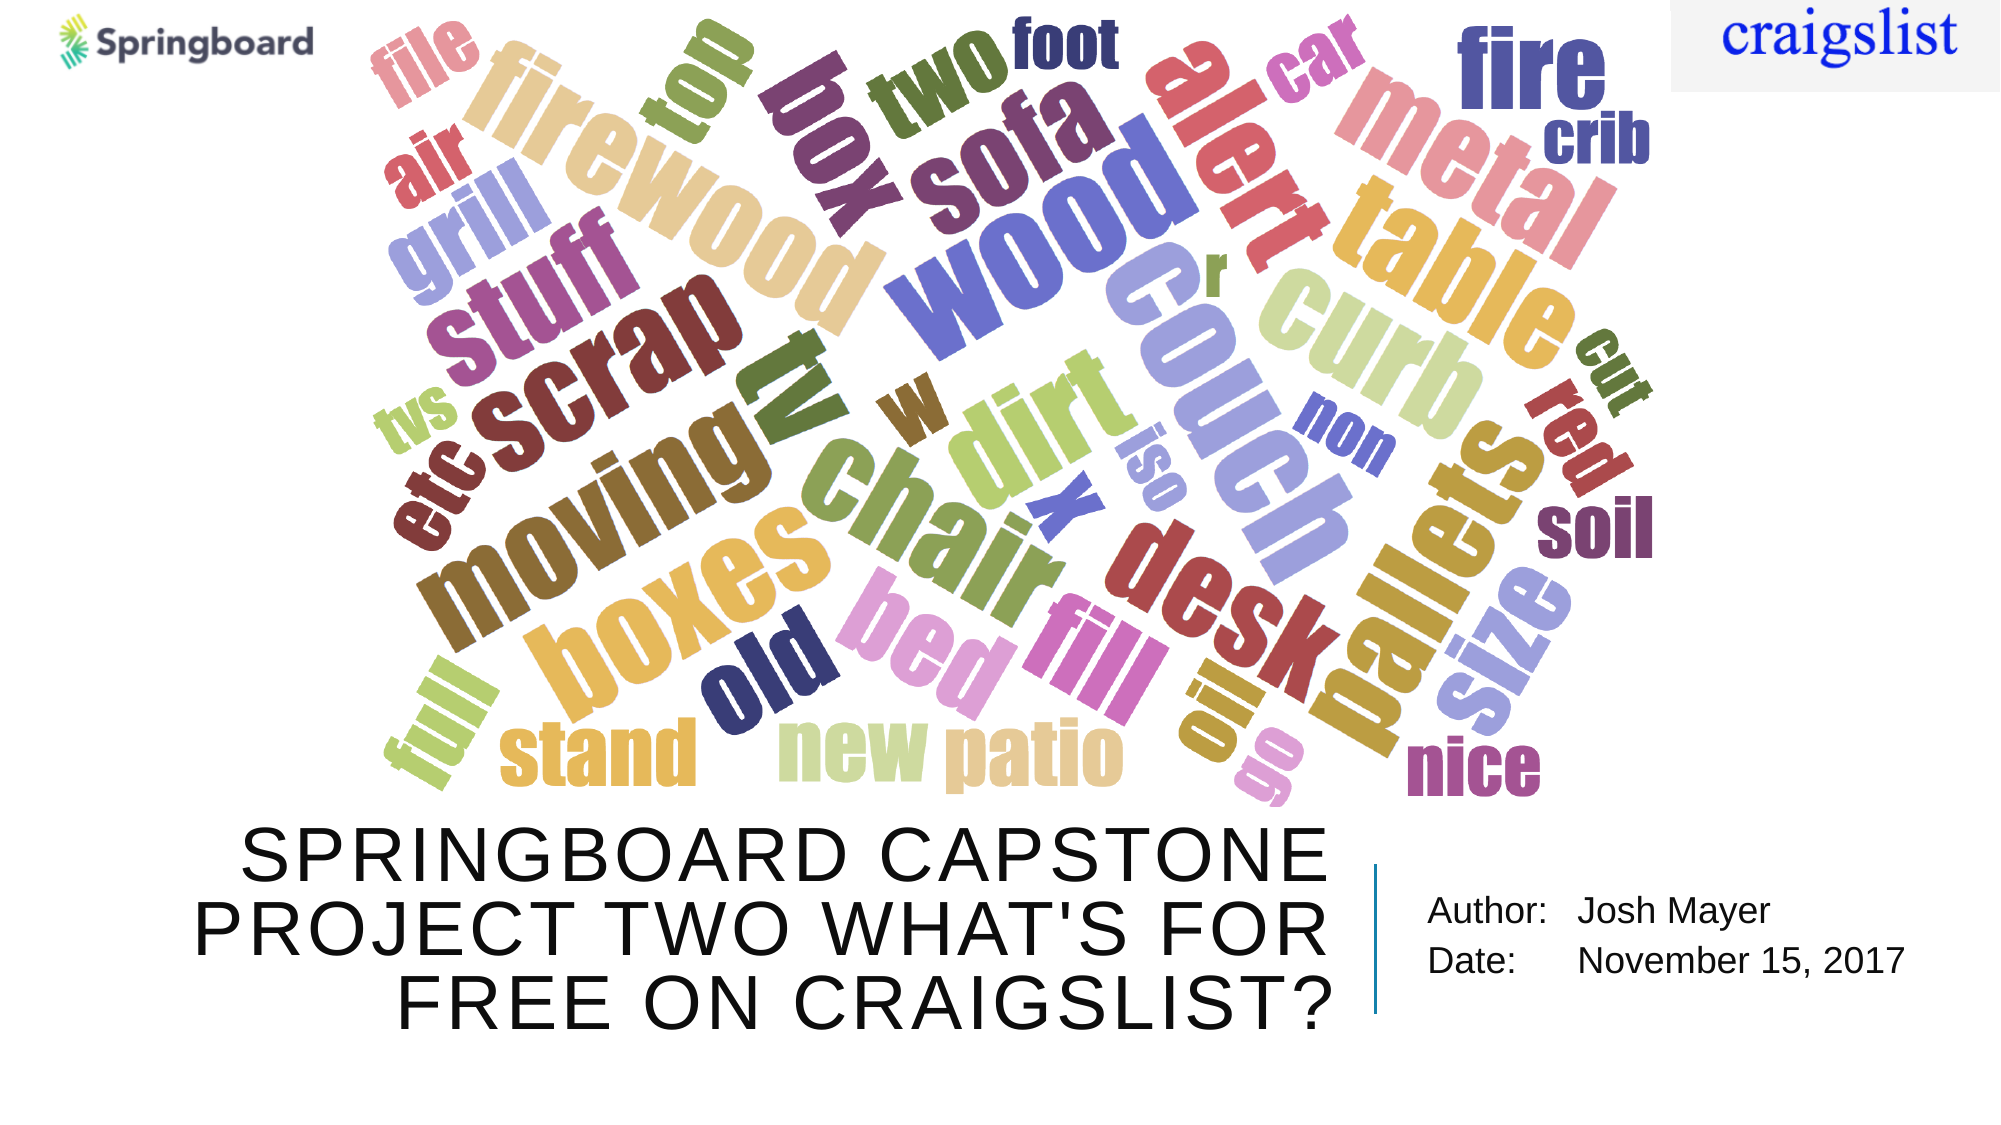

# Springboard Capstone Project TWO What's for free on craigslist?
Author: 	Josh Mayer
Date:	November 15, 2017